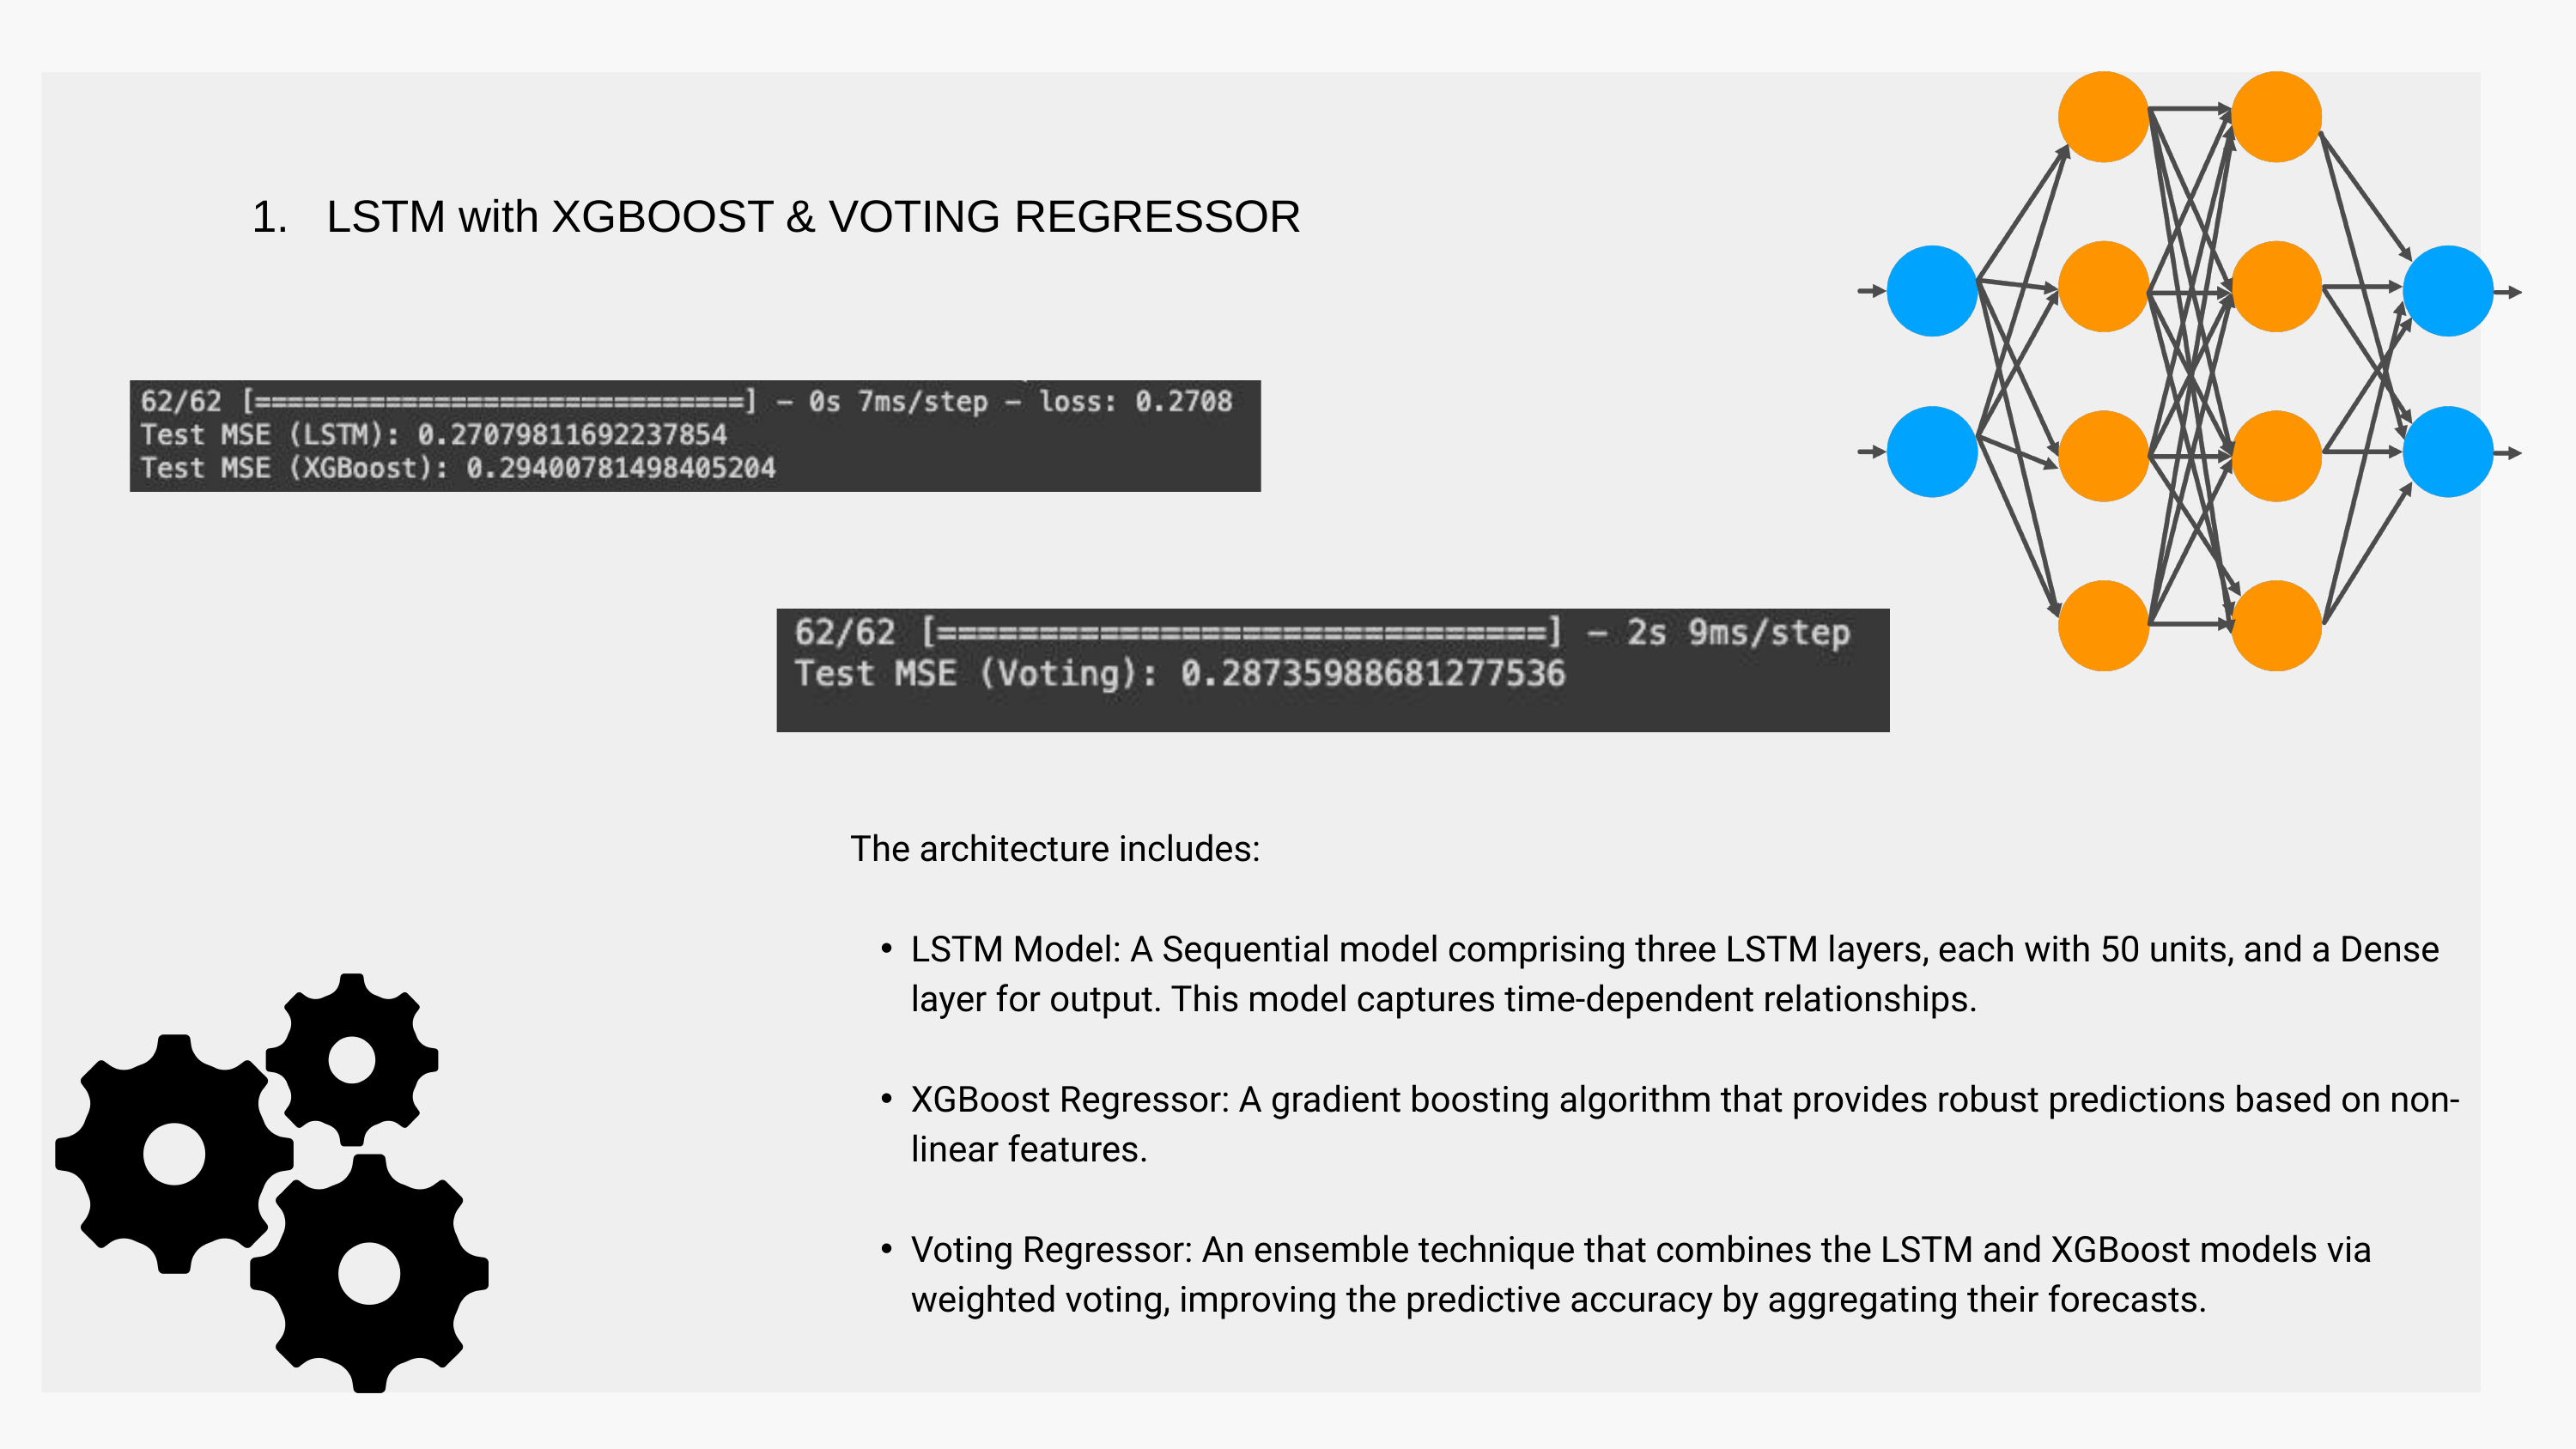

1.   LSTM with XGBOOST & VOTING REGRESSOR

The architecture includes:

LSTM Model: A Sequential model comprising three LSTM layers, each with 50 units, and a Dense layer for output. This model captures time-dependent relationships.

XGBoost Regressor: A gradient boosting algorithm that provides robust predictions based on non-linear features.

Voting Regressor: An ensemble technique that combines the LSTM and XGBoost models via weighted voting, improving the predictive accuracy by aggregating their forecasts.